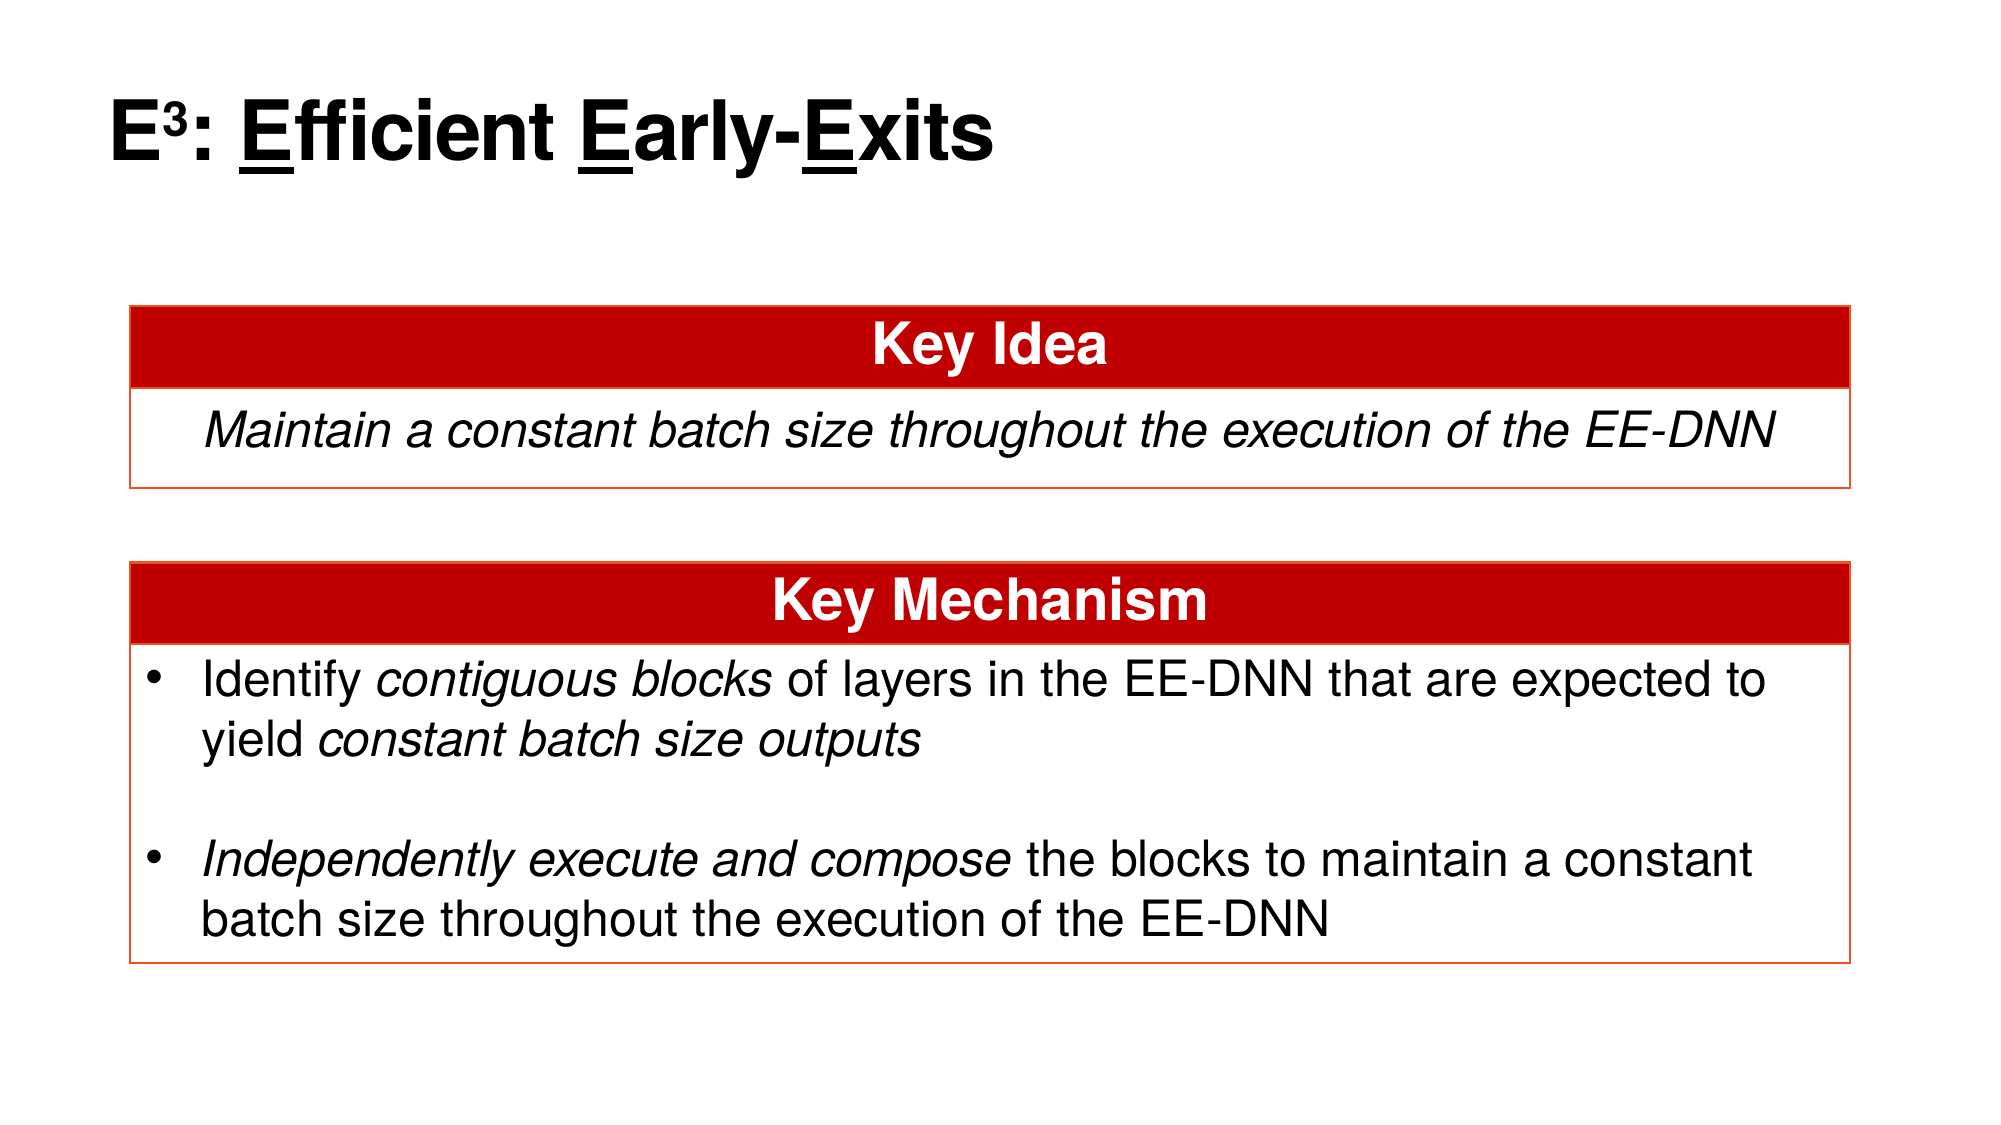

# E3: Efficient Early-Exits
Key Idea

Maintain a constant batch size throughout the execution of the EE-DNN

Key Mechanism

Identify contiguous blocks of layers in the EE-DNN that are expected to yield constant batch size outputs
Independently execute and compose the blocks to maintain a constant batch size throughout the execution of the EE-DNN